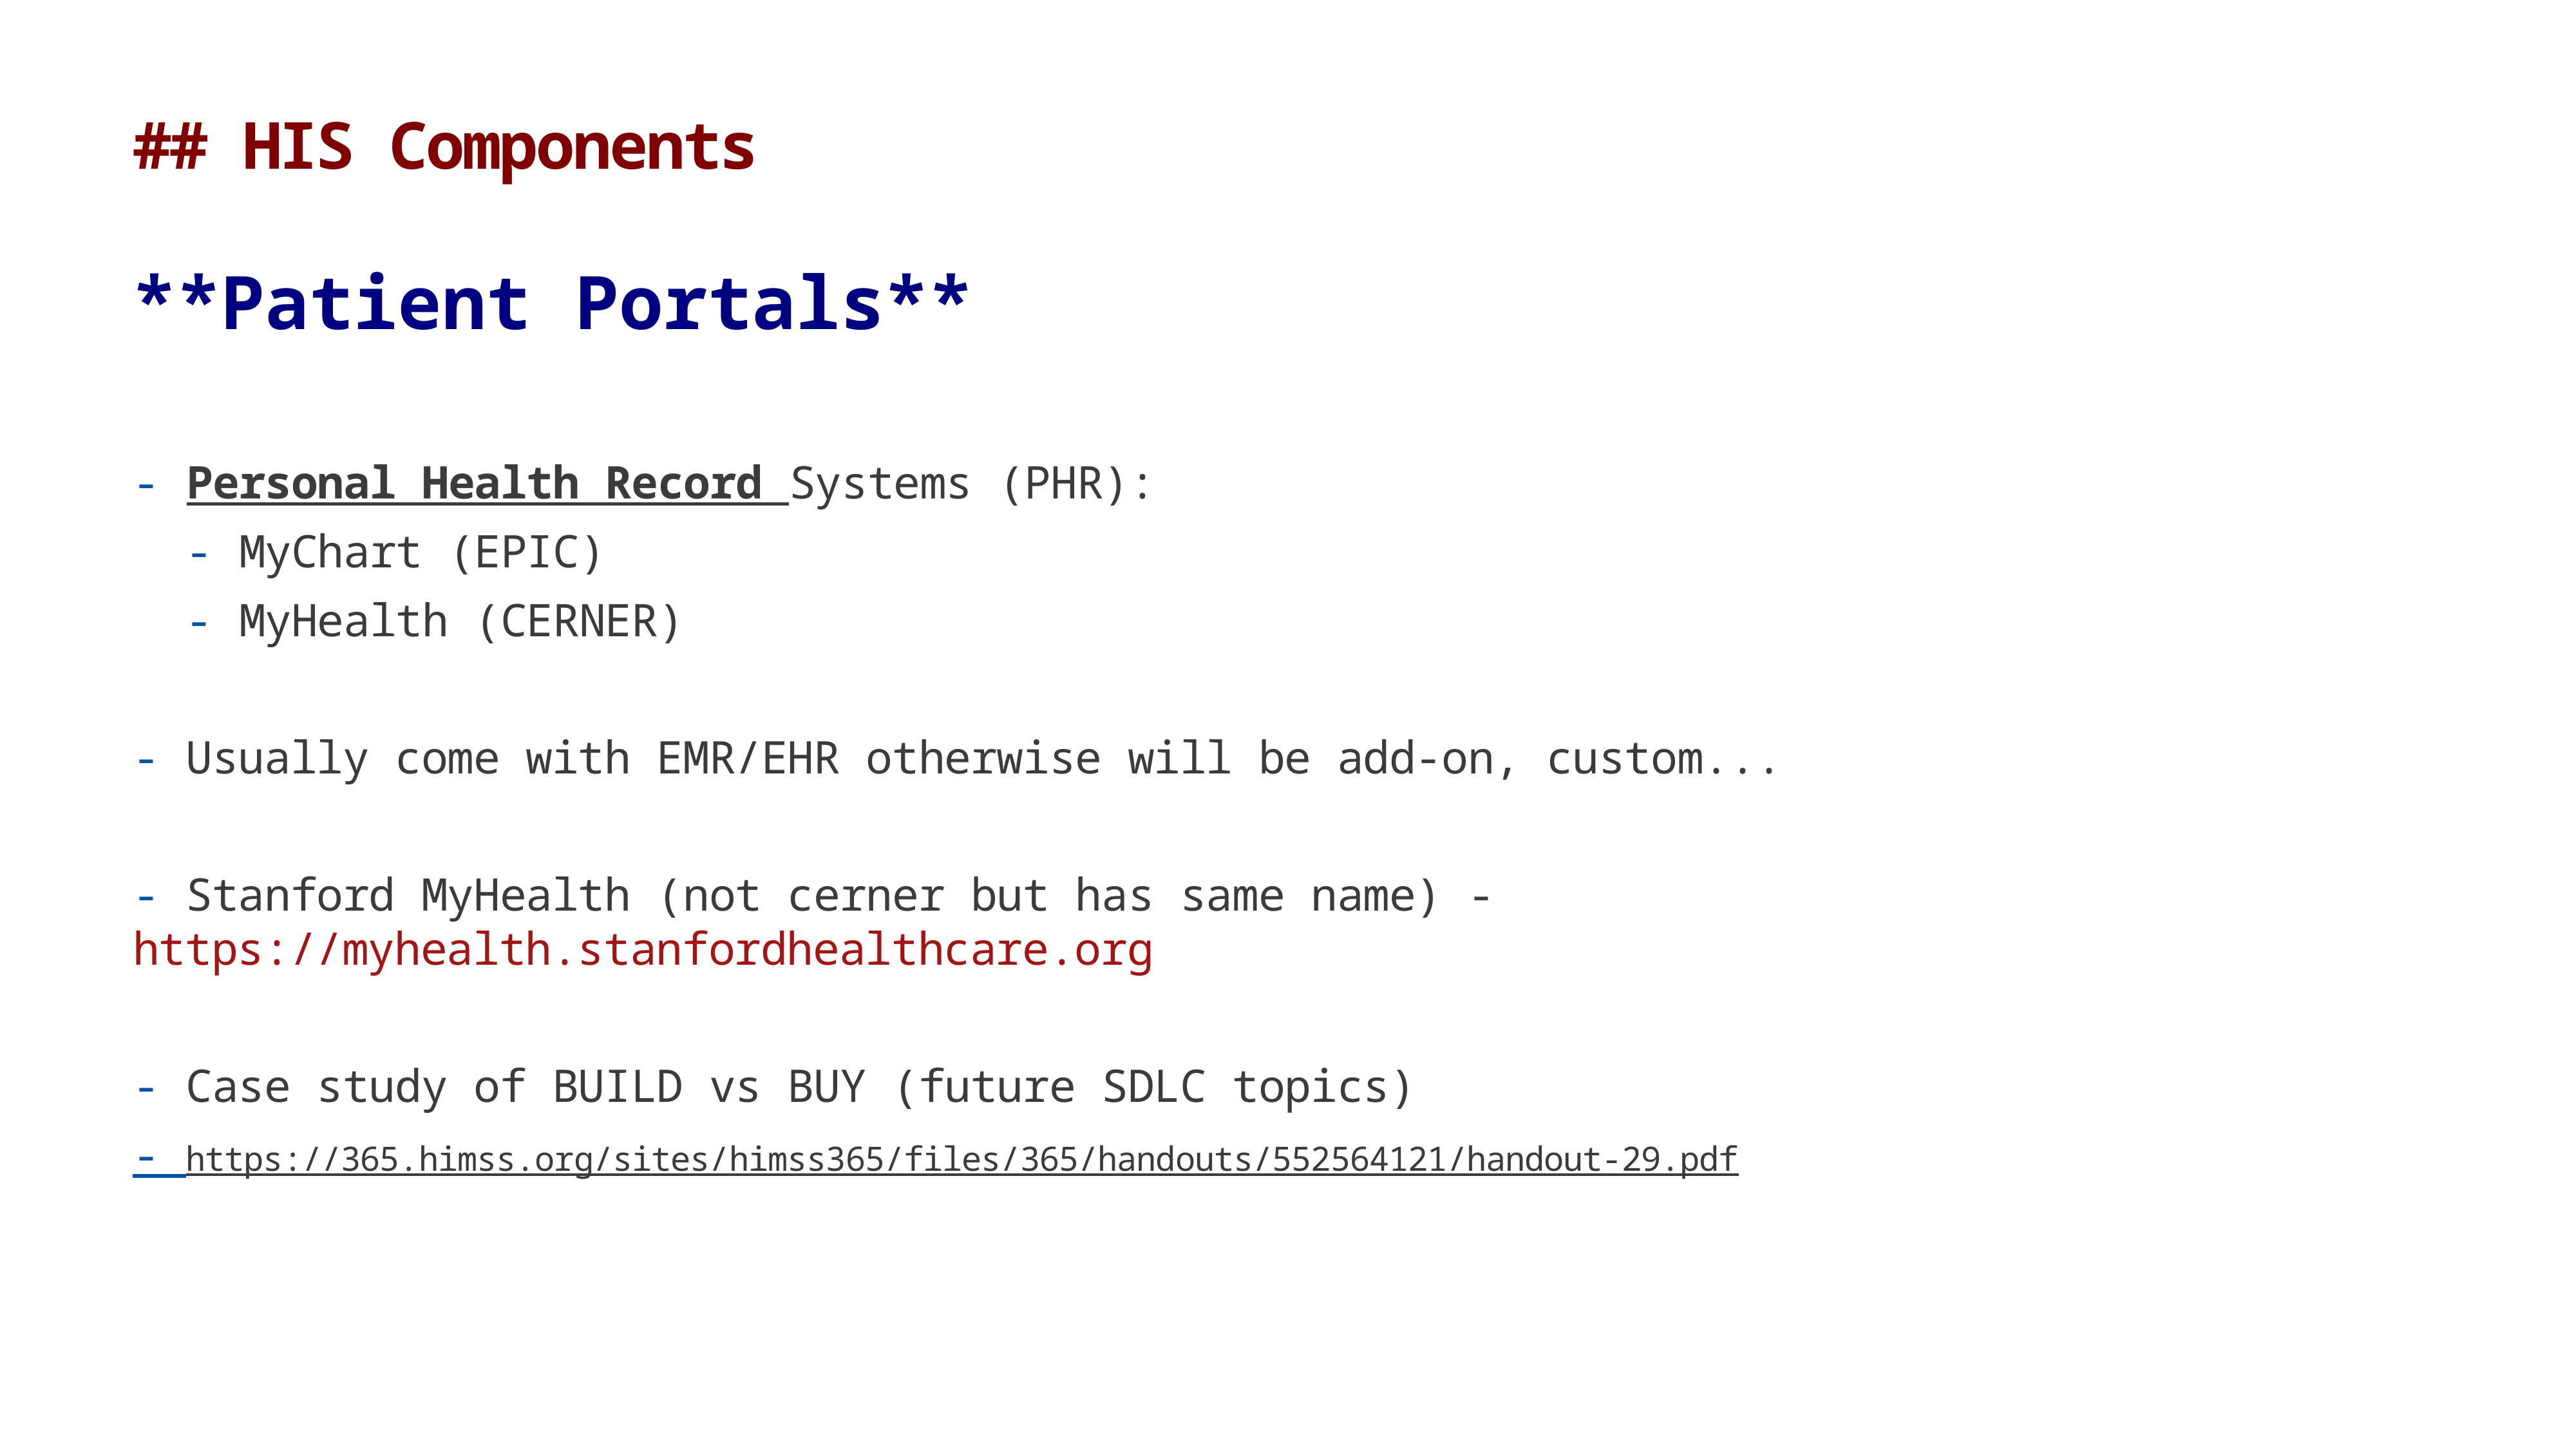

# ## HIS Components
**Patient Portals**

- Personal Health Record Systems (PHR):
  - MyChart (EPIC)
  - MyHealth (CERNER)

- Usually come with EMR/EHR otherwise will be add-on, custom...

- Stanford MyHealth (not cerner but has same name) - https://myhealth.stanfordhealthcare.org

- Case study of BUILD vs BUY (future SDLC topics)
- https://365.himss.org/sites/himss365/files/365/handouts/552564121/handout-29.pdf